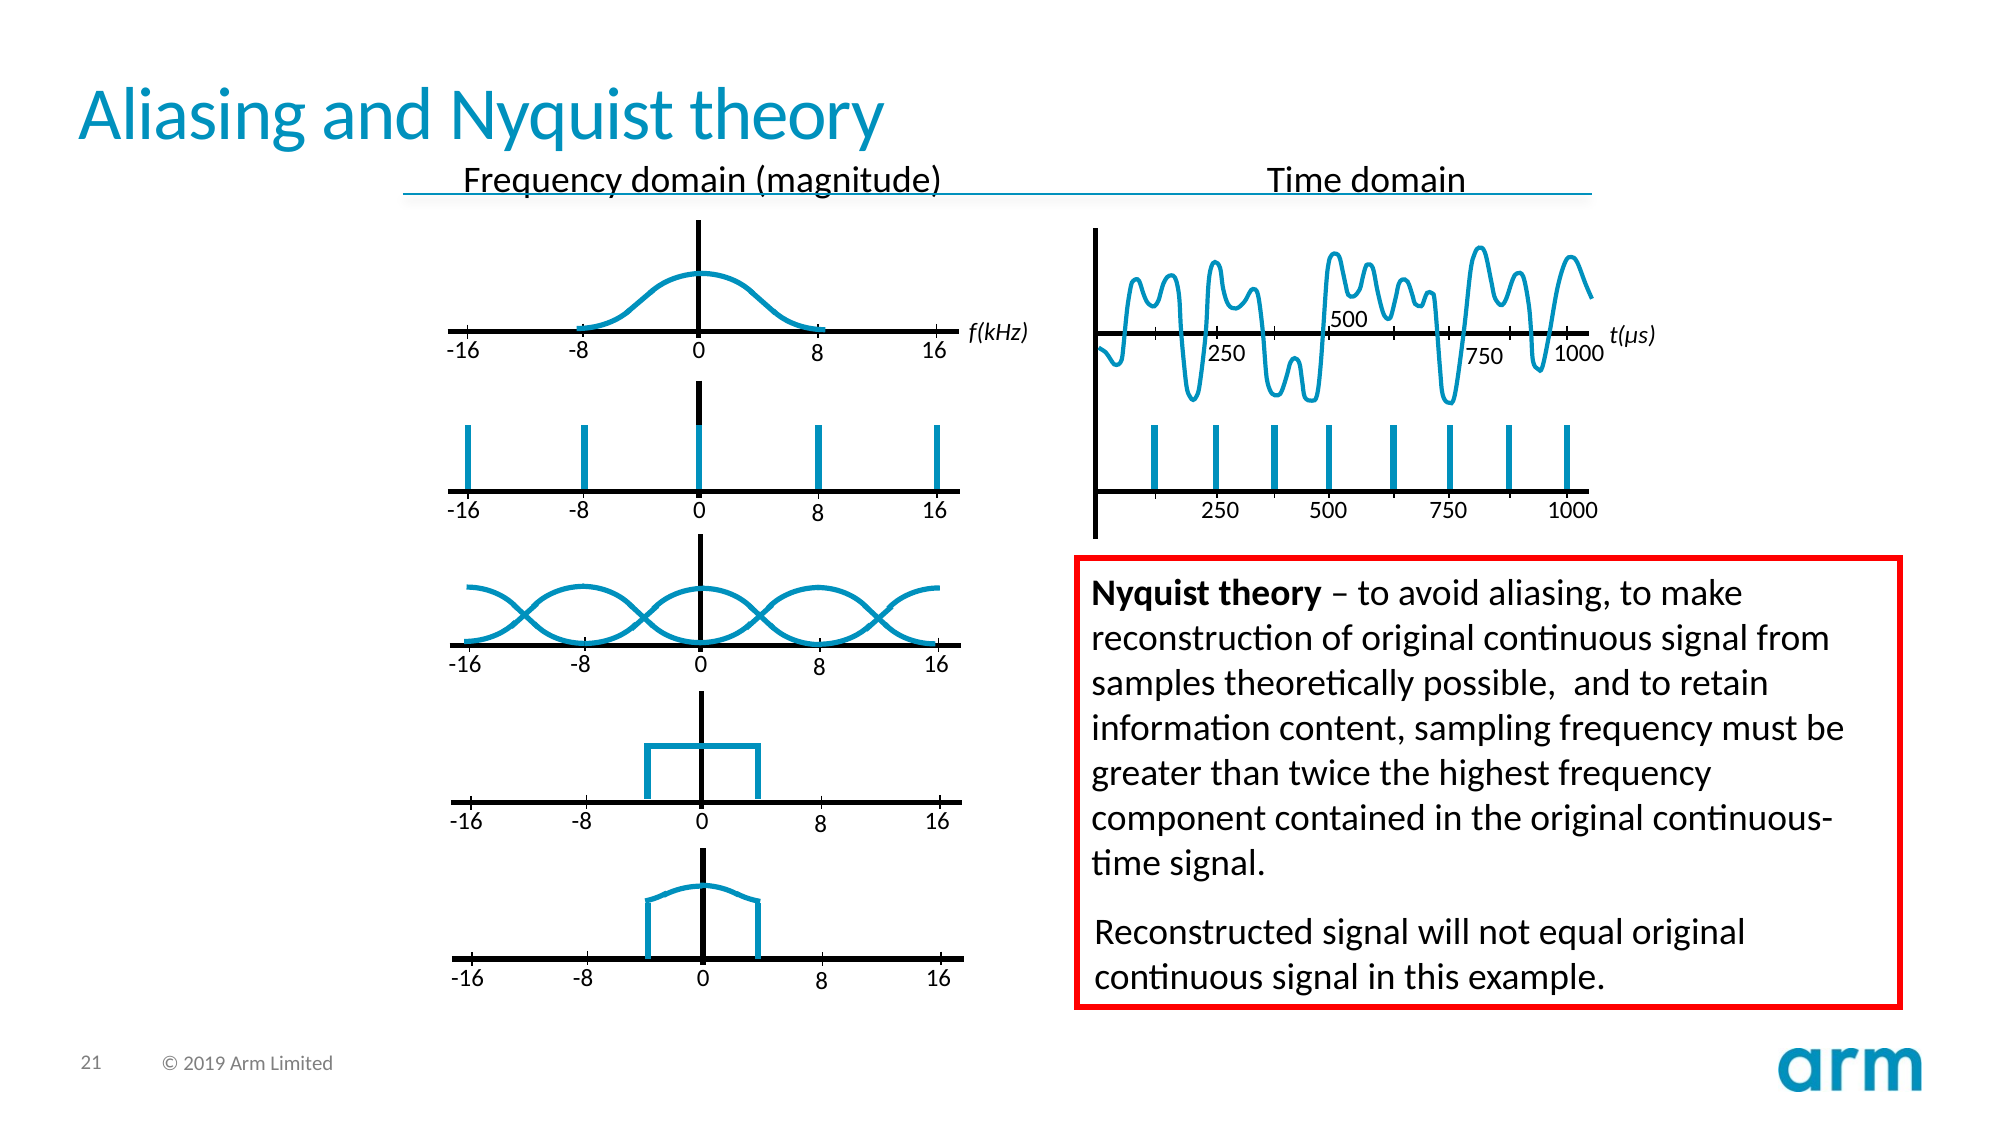

# Aliasing and Nyquist theory
Frequency domain (magnitude)
Time domain
16
-16
-8
0
8

500
250
1000
750
f(kHz)
t(µs)
16
-16
-8
0
8
250
500
750
1000
16
-16
-8
0
8

Nyquist theory – to avoid aliasing, to make reconstruction of original continuous signal from samples theoretically possible,  and to retain information content, sampling frequency must be greater than twice the highest frequency component contained in the original continuous-time signal.
16
-16
-8
0
8

16
-16
-8
0
8

Reconstructed signal will not equal original
continuous signal in this example.